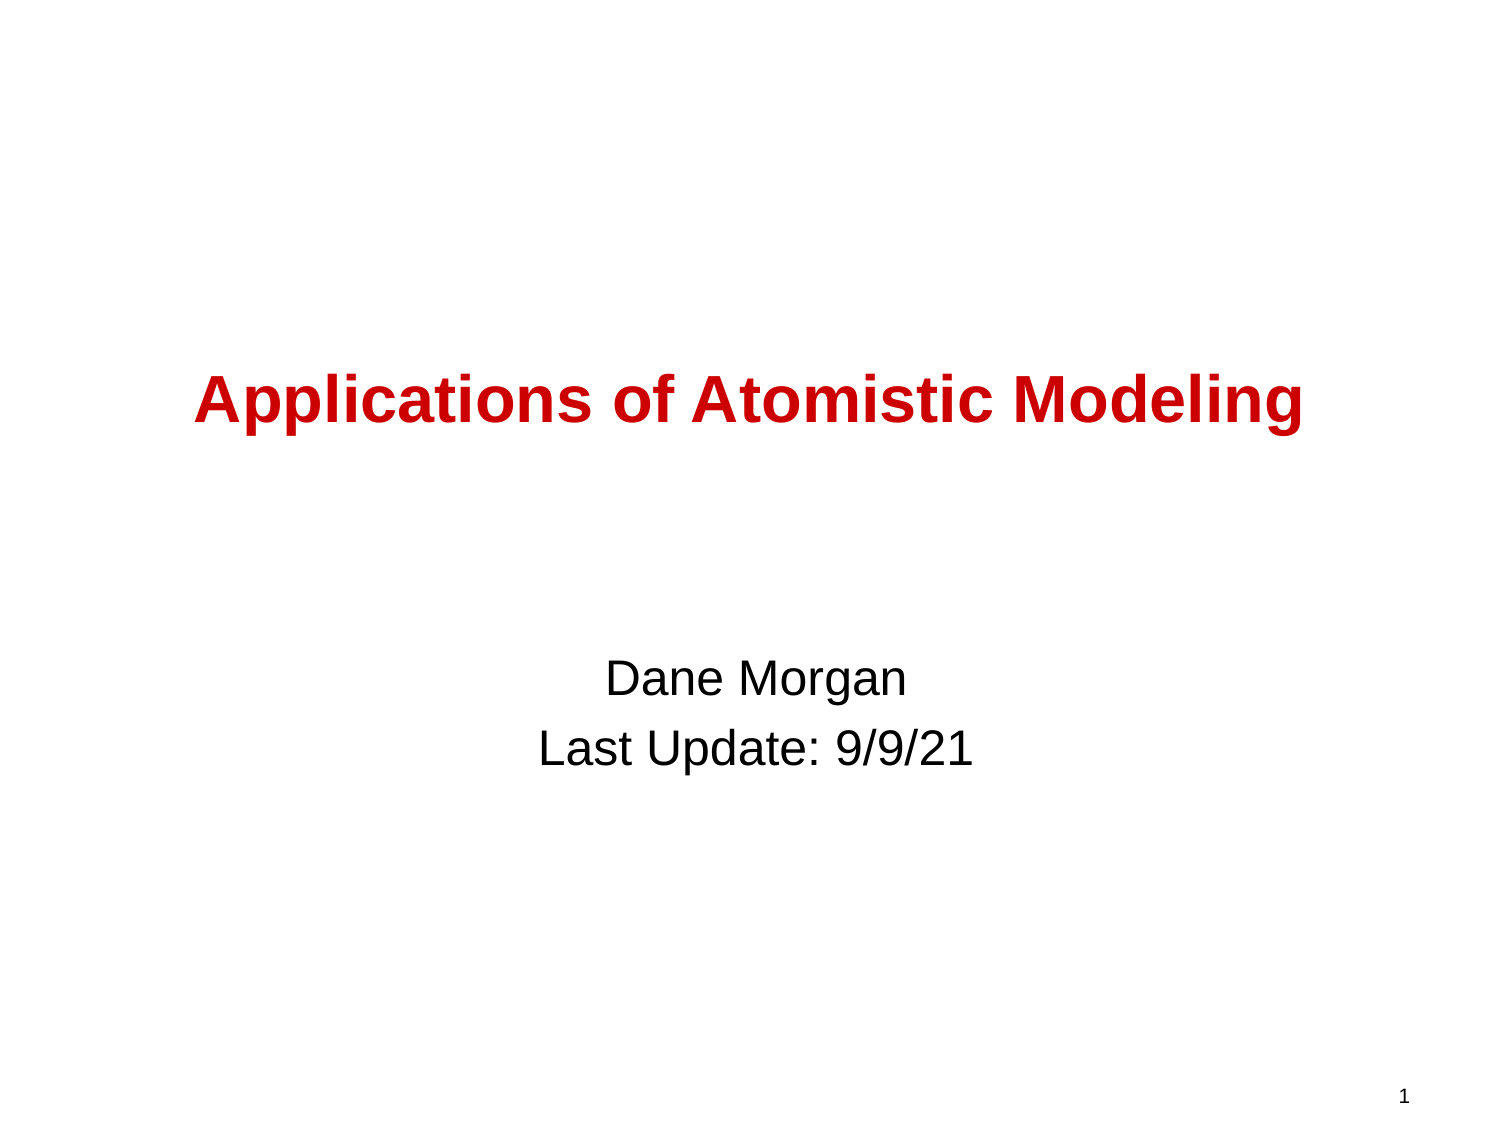

# Applications of Atomistic Modeling
Dane Morgan
Last Update: 9/9/21

1